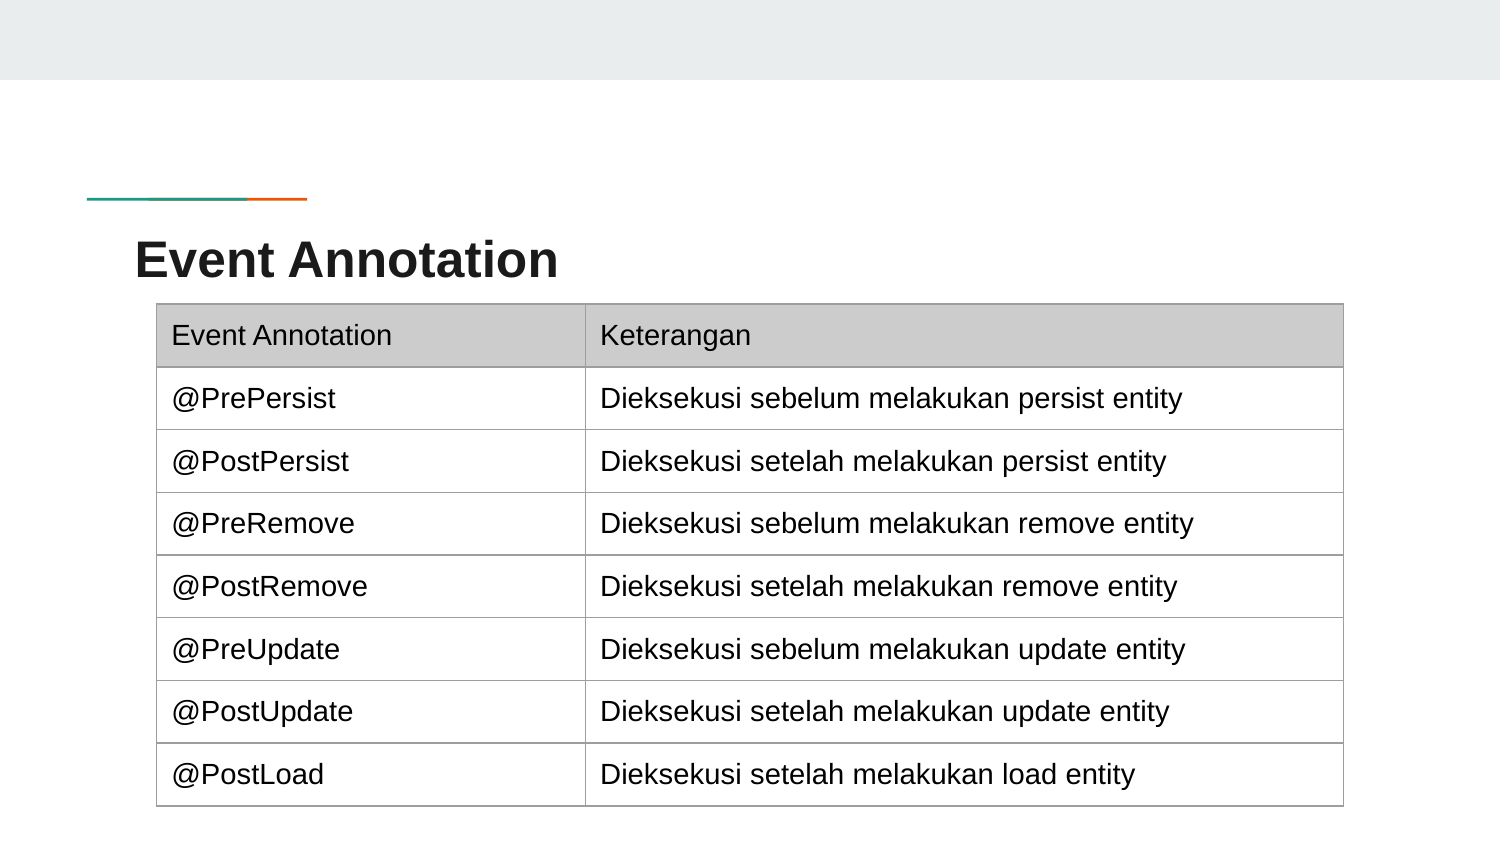

# Event Annotation
| Event Annotation | Keterangan |
| --- | --- |
| @PrePersist | Dieksekusi sebelum melakukan persist entity |
| @PostPersist | Dieksekusi setelah melakukan persist entity |
| @PreRemove | Dieksekusi sebelum melakukan remove entity |
| @PostRemove | Dieksekusi setelah melakukan remove entity |
| @PreUpdate | Dieksekusi sebelum melakukan update entity |
| @PostUpdate | Dieksekusi setelah melakukan update entity |
| @PostLoad | Dieksekusi setelah melakukan load entity |